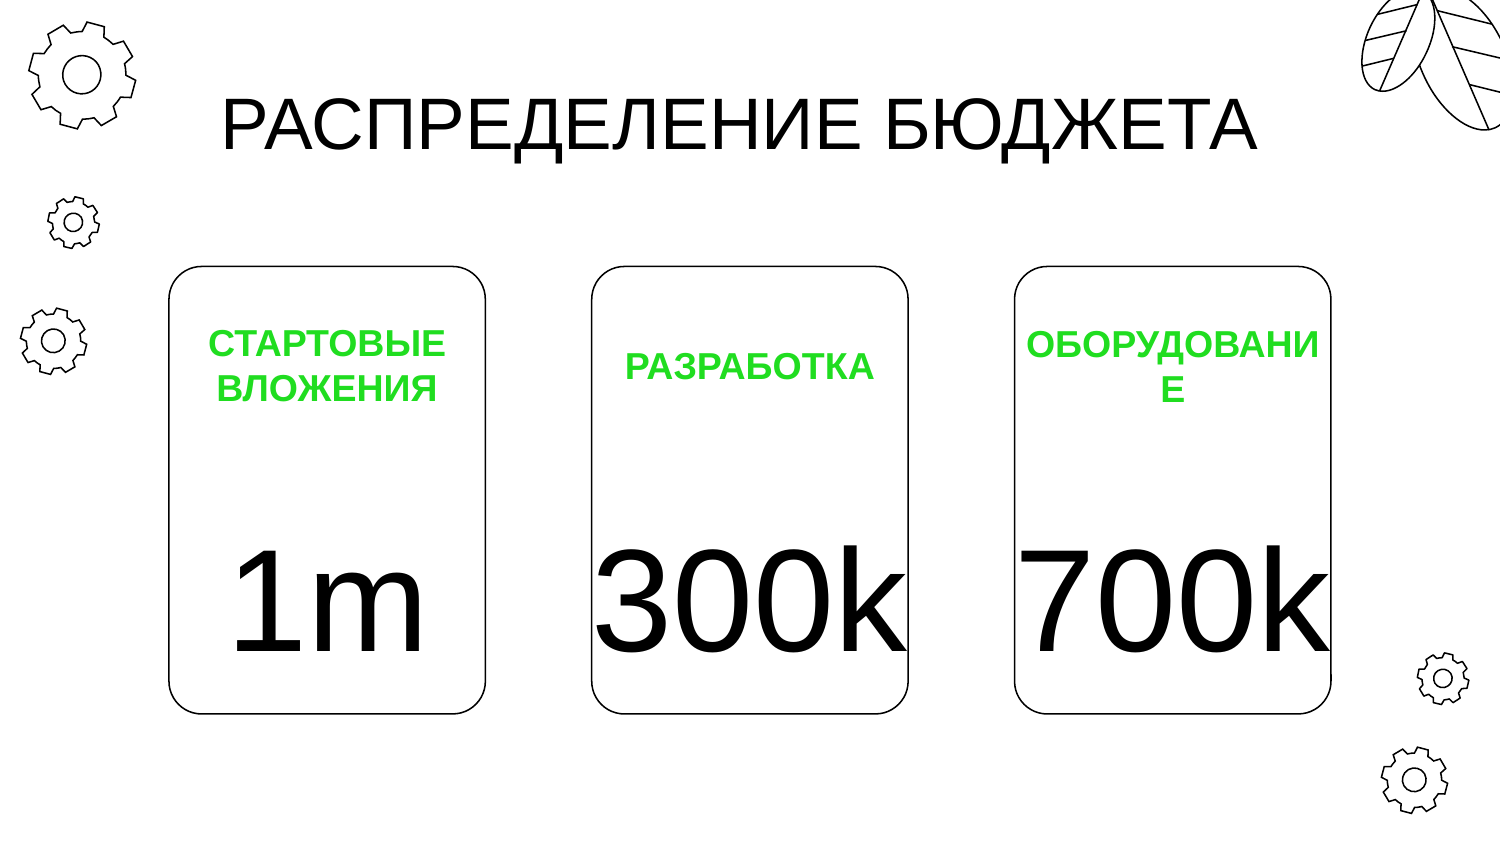

РАСПРЕДЕЛЕНИЕ БЮДЖЕТА

СТАРТОВЫЕ ВЛОЖЕНИЯ
РАЗРАБОТКА
ОБОРУДОВАНИЕ
# 1m
300k
700k